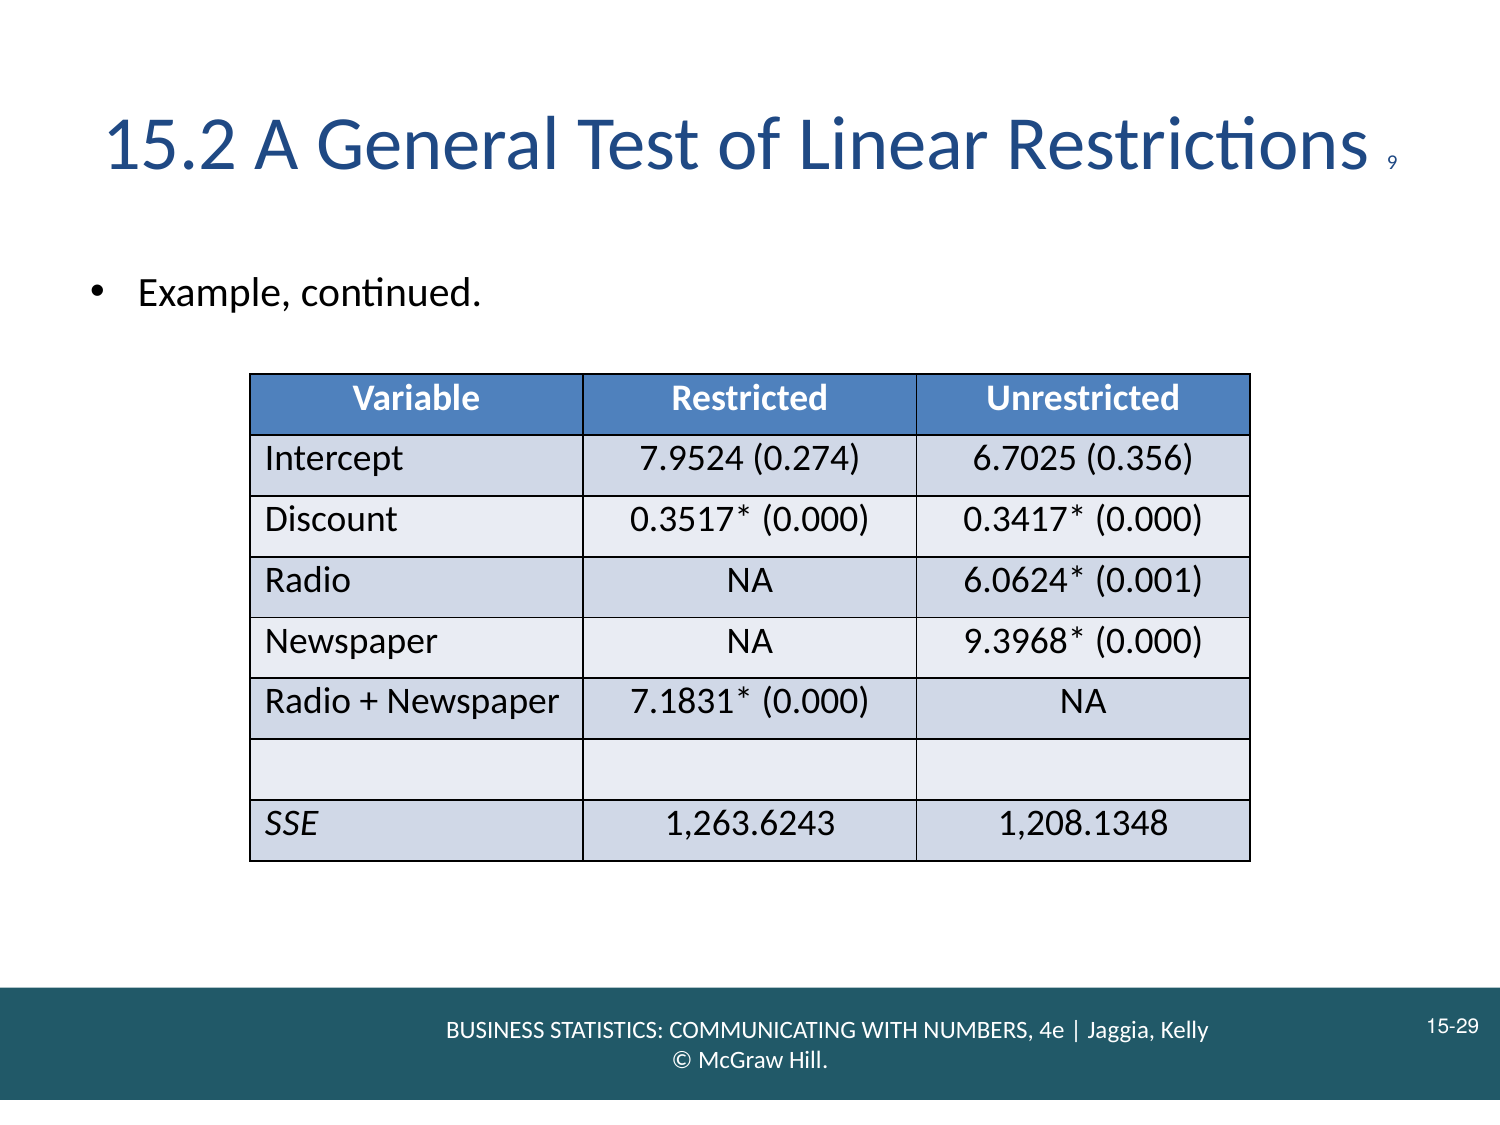

# 15.2 A General Test of Linear Restrictions 9
Example, continued.
| Variable | Restricted | Unrestricted |
| --- | --- | --- |
| Intercept | 7.9524 (0.274) | 6.7025 (0.356) |
| Discount | 0.3517\* (0.000) | 0.3417\* (0.000) |
| Radio | N A | 6.0624\* (0.001) |
| Newspaper | N A | 9.3968\* (0.000) |
| Radio + Newspaper | 7.1831\* (0.000) | N A |
|  |  |  |
| S S E | 1,263.6243 | 1,208.1348 |